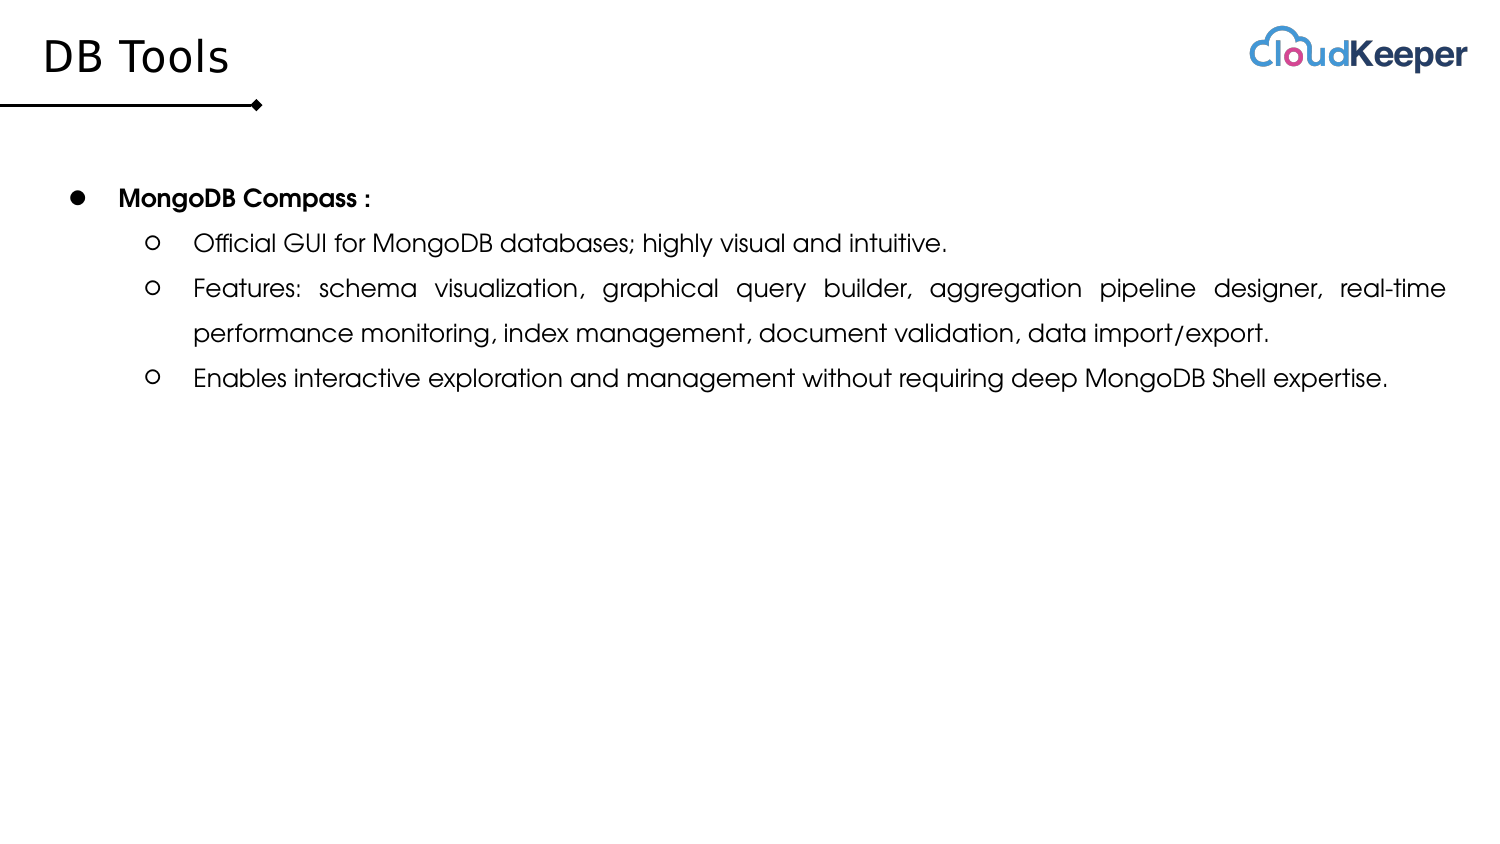

# DB Tools

MongoDB Compass :
Official GUI for MongoDB databases; highly visual and intuitive.
Features: schema visualization, graphical query builder, aggregation pipeline designer, real-time performance monitoring, index management, document validation, data import/export.
Enables interactive exploration and management without requiring deep MongoDB Shell expertise.